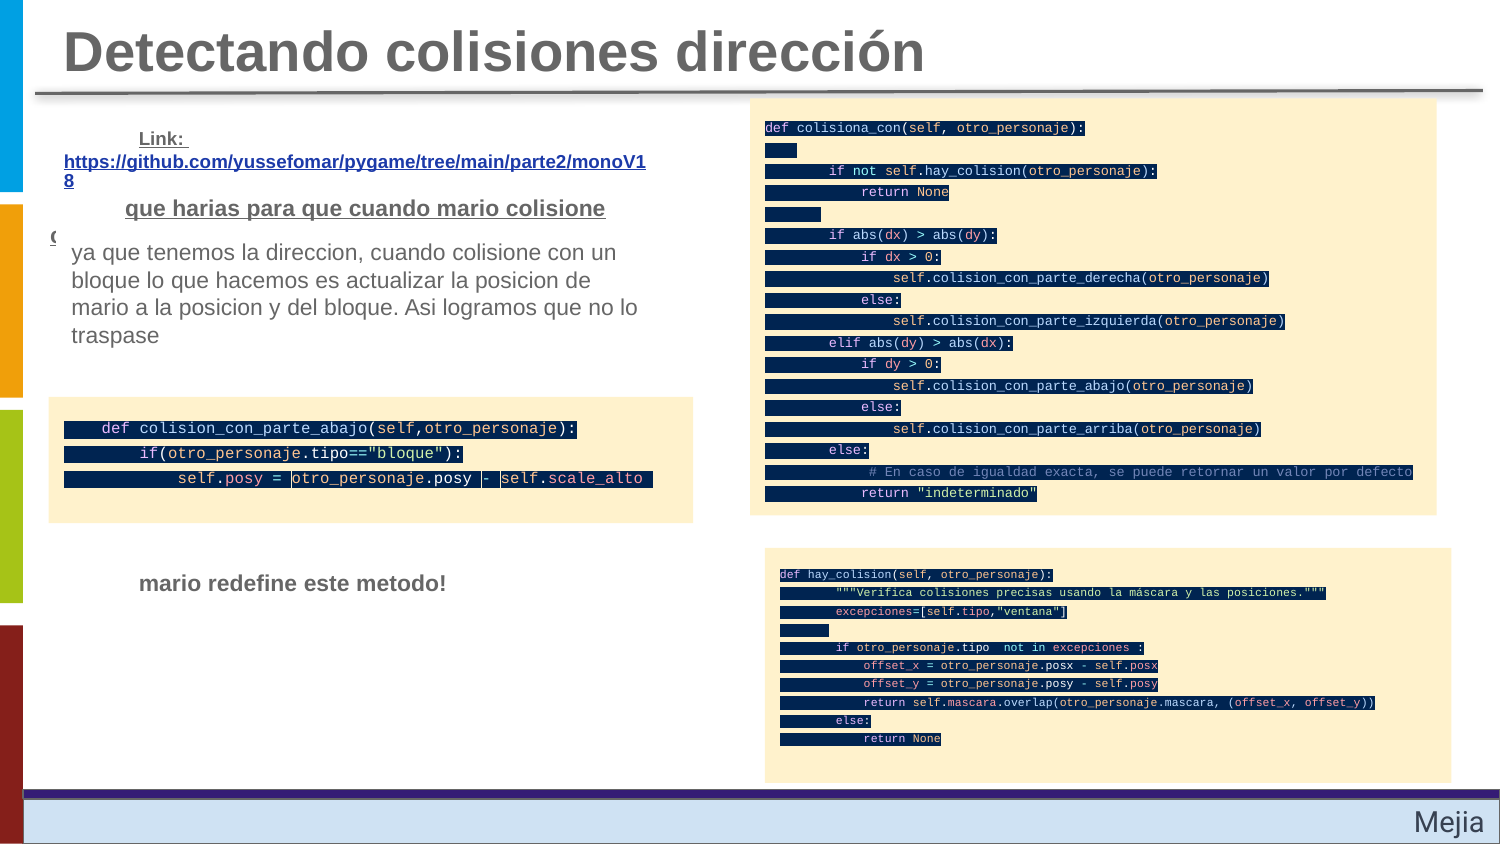

Detectando colisiones dirección

def colisiona_con(self, otro_personaje):

        if not self.hay_colision(otro_personaje):
            return None

        if abs(dx) > abs(dy):
            if dx > 0:
                self.colision_con_parte_derecha(otro_personaje)
            else:
                self.colision_con_parte_izquierda(otro_personaje)
        elif abs(dy) > abs(dx):
            if dy > 0:
                self.colision_con_parte_abajo(otro_personaje)
            else:
                self.colision_con_parte_arriba(otro_personaje)
        else:
             # En caso de igualdad exacta, se puede retornar un valor por defecto
            return "indeterminado"
Link: https://github.com/yussefomar/pygame/tree/main/parte2/monoV18
que harias para que cuando mario colisione con el bloque desde abajo no pueda traspasarlo?

ya que tenemos la direccion, cuando colisione con un bloque lo que hacemos es actualizar la posicion de mario a la posicion y del bloque. Asi logramos que no lo traspase
    def colision_con_parte_abajo(self,otro_personaje):
        if(otro_personaje.tipo=="bloque"):
            self.posy = otro_personaje.posy - self.scale_alto

def hay_colision(self, otro_personaje):
        """Verifica colisiones precisas usando la máscara y las posiciones."""
        excepciones=[self.tipo,"ventana"]

        if otro_personaje.tipo  not in excepciones :
            offset_x = otro_personaje.posx - self.posx
            offset_y = otro_personaje.posy - self.posy
            return self.mascara.overlap(otro_personaje.mascara, (offset_x, offset_y))
        else:
            return None

mario redefine este metodo!

Mejia